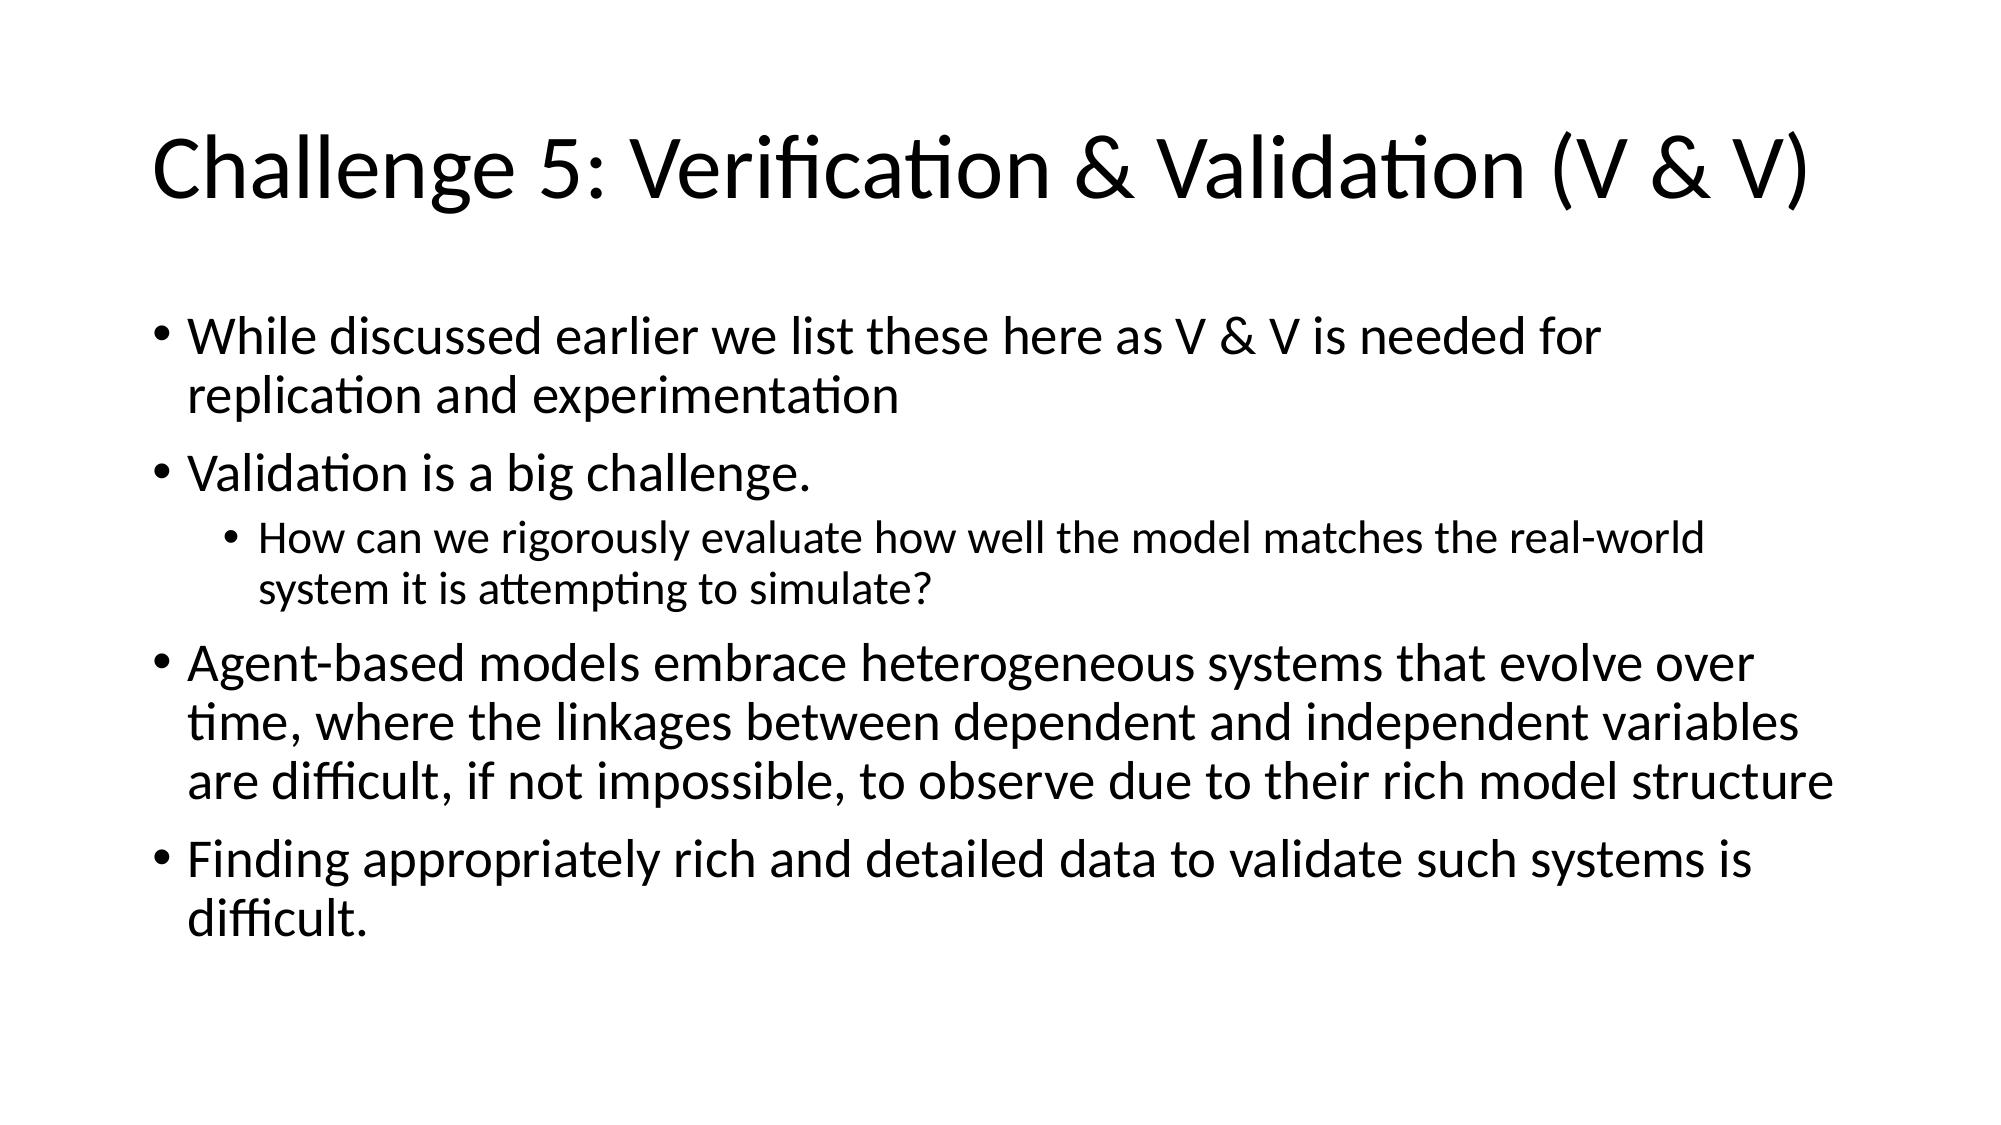

# Challenge 5: Verification & Validation (V & V)
While discussed earlier we list these here as V & V is needed for replication and experimentation
Validation is a big challenge.
How can we rigorously evaluate how well the model matches the real-world system it is attempting to simulate?
Agent-based models embrace heterogeneous systems that evolve over time, where the linkages between dependent and independent variables are difficult, if not impossible, to observe due to their rich model structure
Finding appropriately rich and detailed data to validate such systems is difficult.